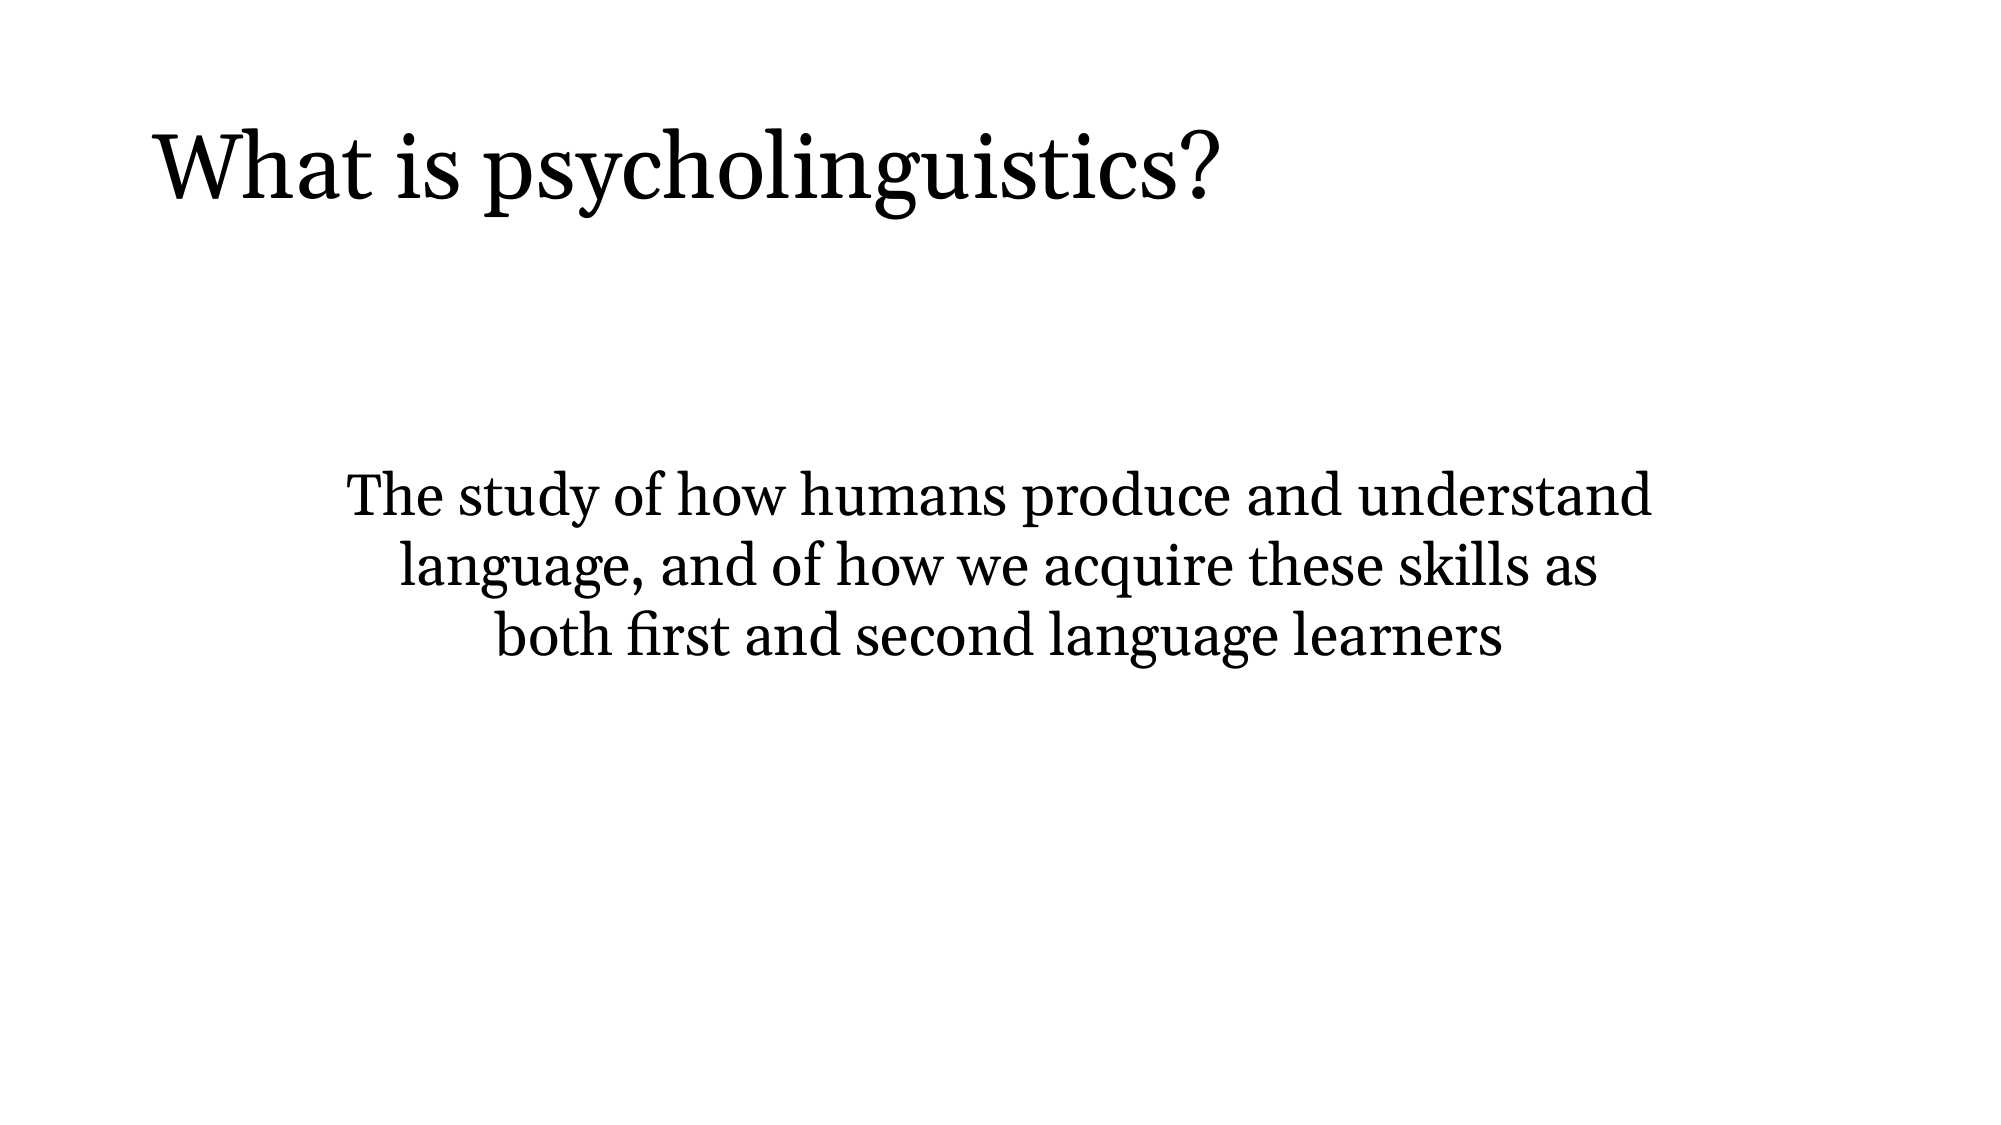

# What is psycholinguistics?
The study of how humans produce and understand language, and of how we acquire these skills as both first and second language learners